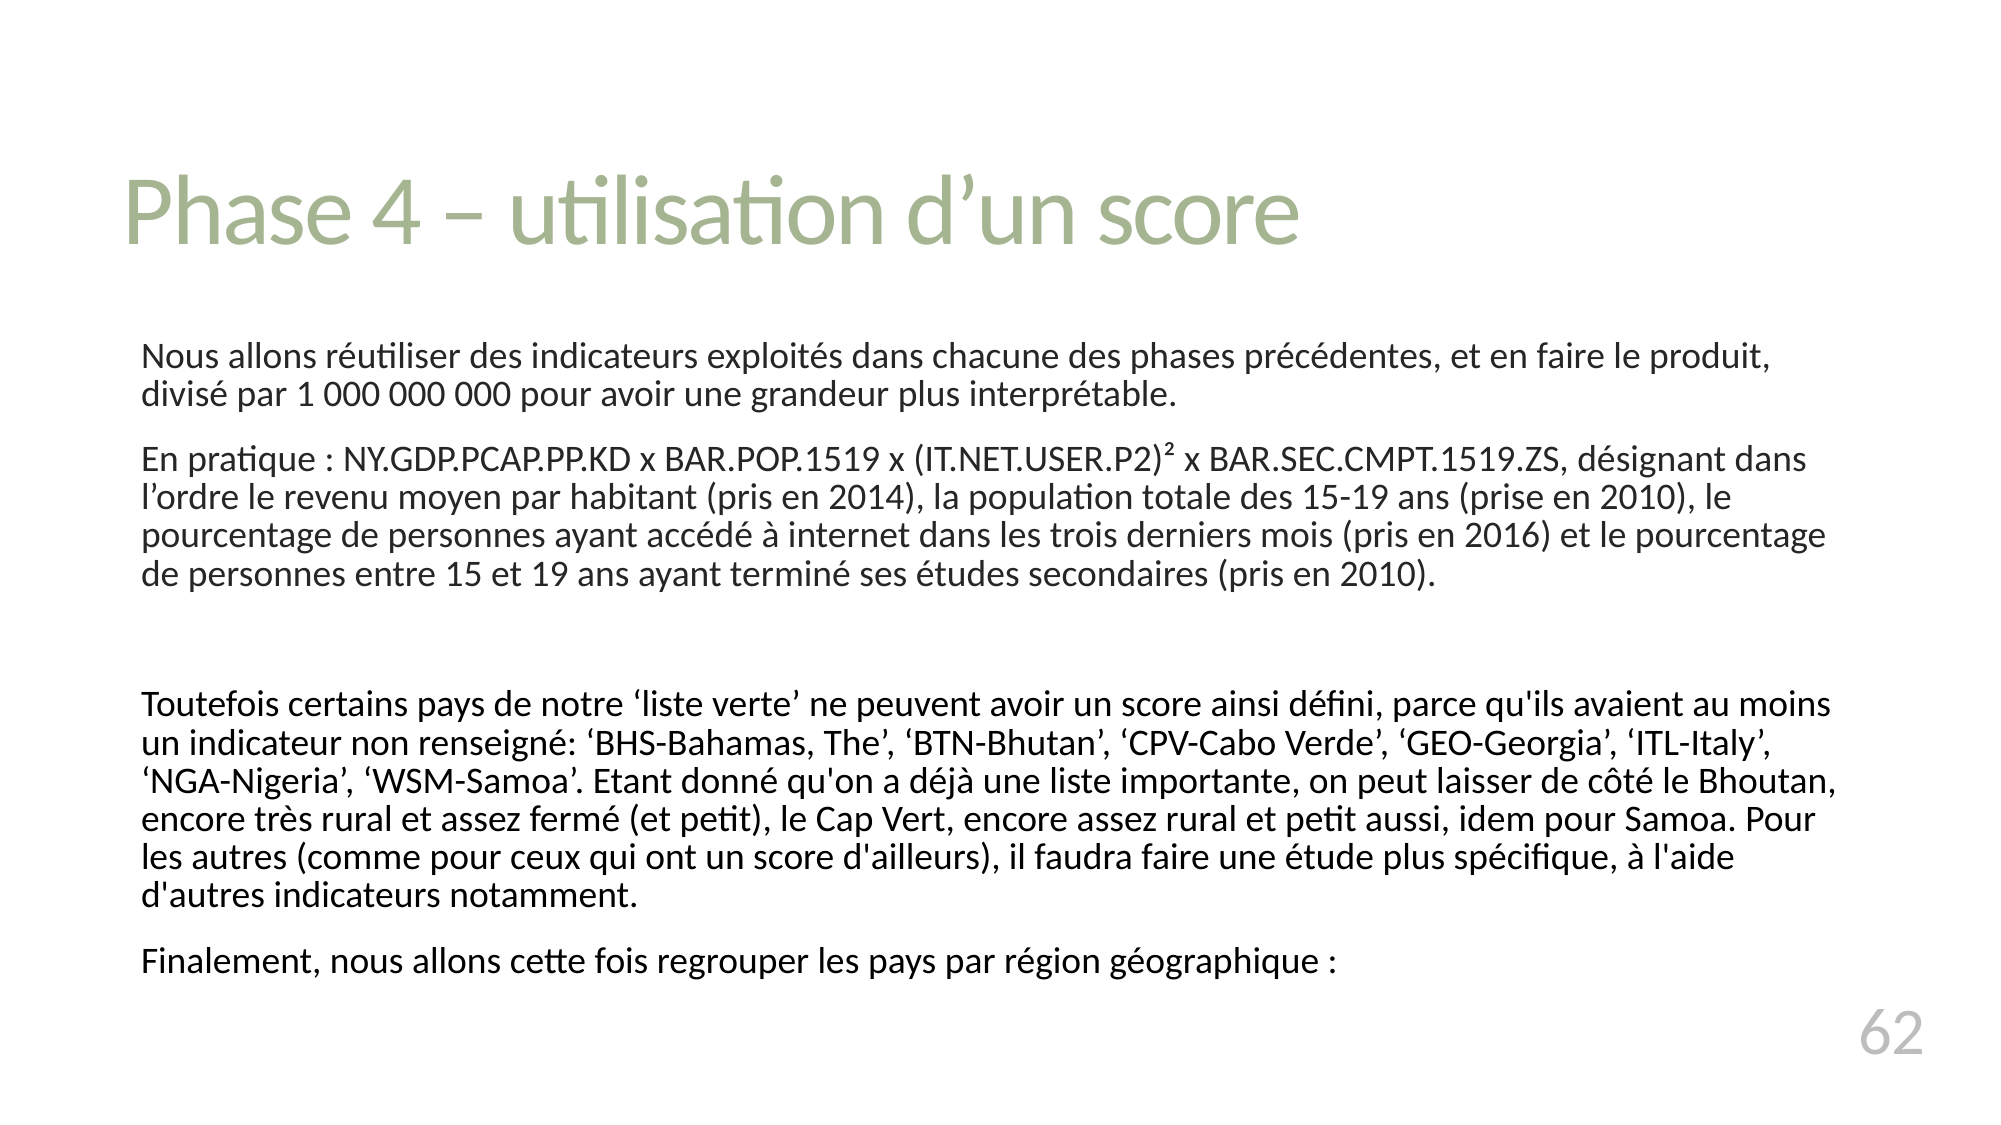

# Phase 4 – utilisation d’un score
Nous allons réutiliser des indicateurs exploités dans chacune des phases précédentes, et en faire le produit, divisé par 1 000 000 000 pour avoir une grandeur plus interprétable.
En pratique : NY.GDP.PCAP.PP.KD x BAR.POP.1519 x (IT.NET.USER.P2)² x BAR.SEC.CMPT.1519.ZS, désignant dans l’ordre le revenu moyen par habitant (pris en 2014), la population totale des 15-19 ans (prise en 2010), le pourcentage de personnes ayant accédé à internet dans les trois derniers mois (pris en 2016) et le pourcentage de personnes entre 15 et 19 ans ayant terminé ses études secondaires (pris en 2010).

Toutefois certains pays de notre ‘liste verte’ ne peuvent avoir un score ainsi défini, parce qu'ils avaient au moins un indicateur non renseigné: ‘BHS-Bahamas, The’, ‘BTN-Bhutan’, ‘CPV-Cabo Verde’, ‘GEO-Georgia’, ‘ITL-Italy’, ‘NGA-Nigeria’, ‘WSM-Samoa’. Etant donné qu'on a déjà une liste importante, on peut laisser de côté le Bhoutan, encore très rural et assez fermé (et petit), le Cap Vert, encore assez rural et petit aussi, idem pour Samoa. Pour les autres (comme pour ceux qui ont un score d'ailleurs), il faudra faire une étude plus spécifique, à l'aide d'autres indicateurs notamment.
Finalement, nous allons cette fois regrouper les pays par région géographique :
62